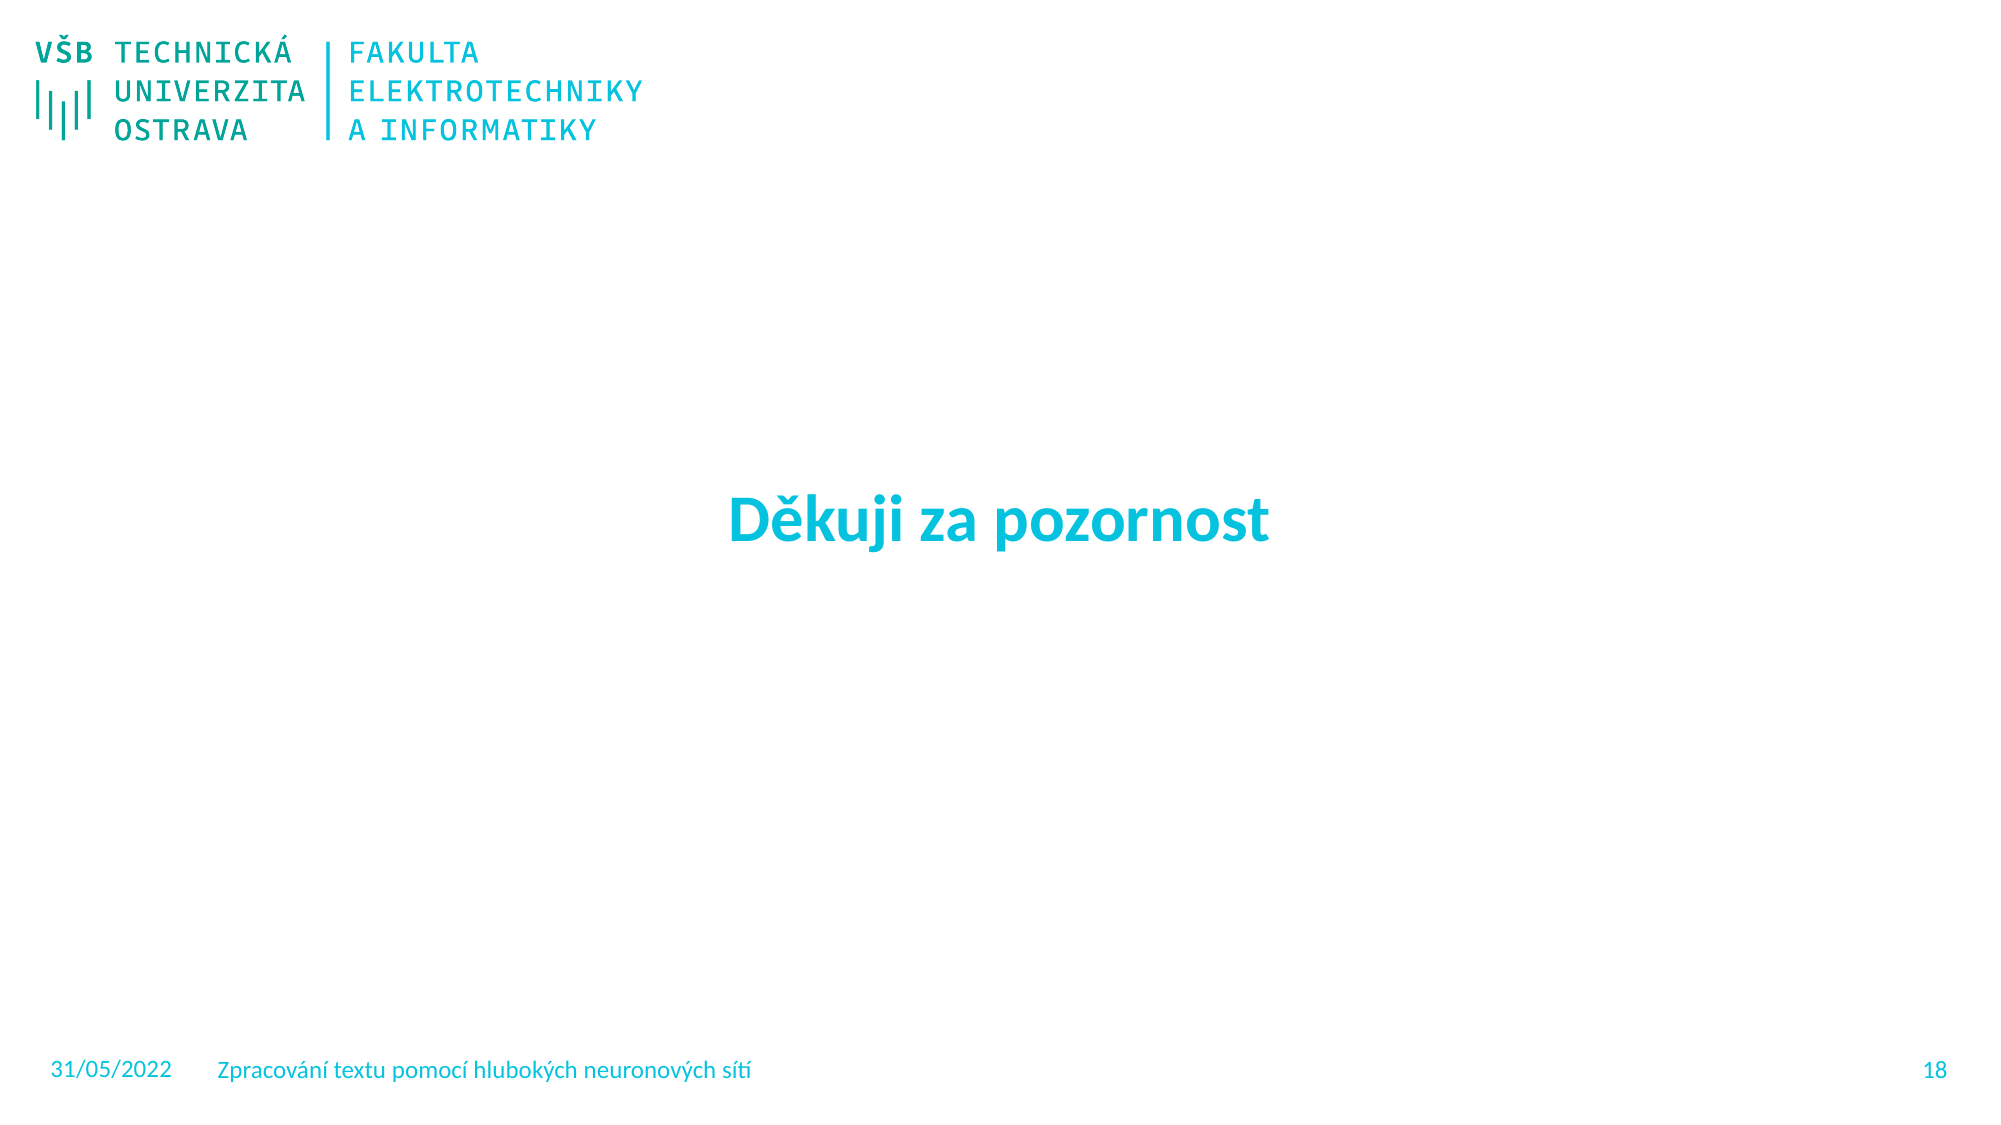

Děkuji za pozornost
31/05/2022
Zpracování textu pomocí hlubokých neuronových sítí
18